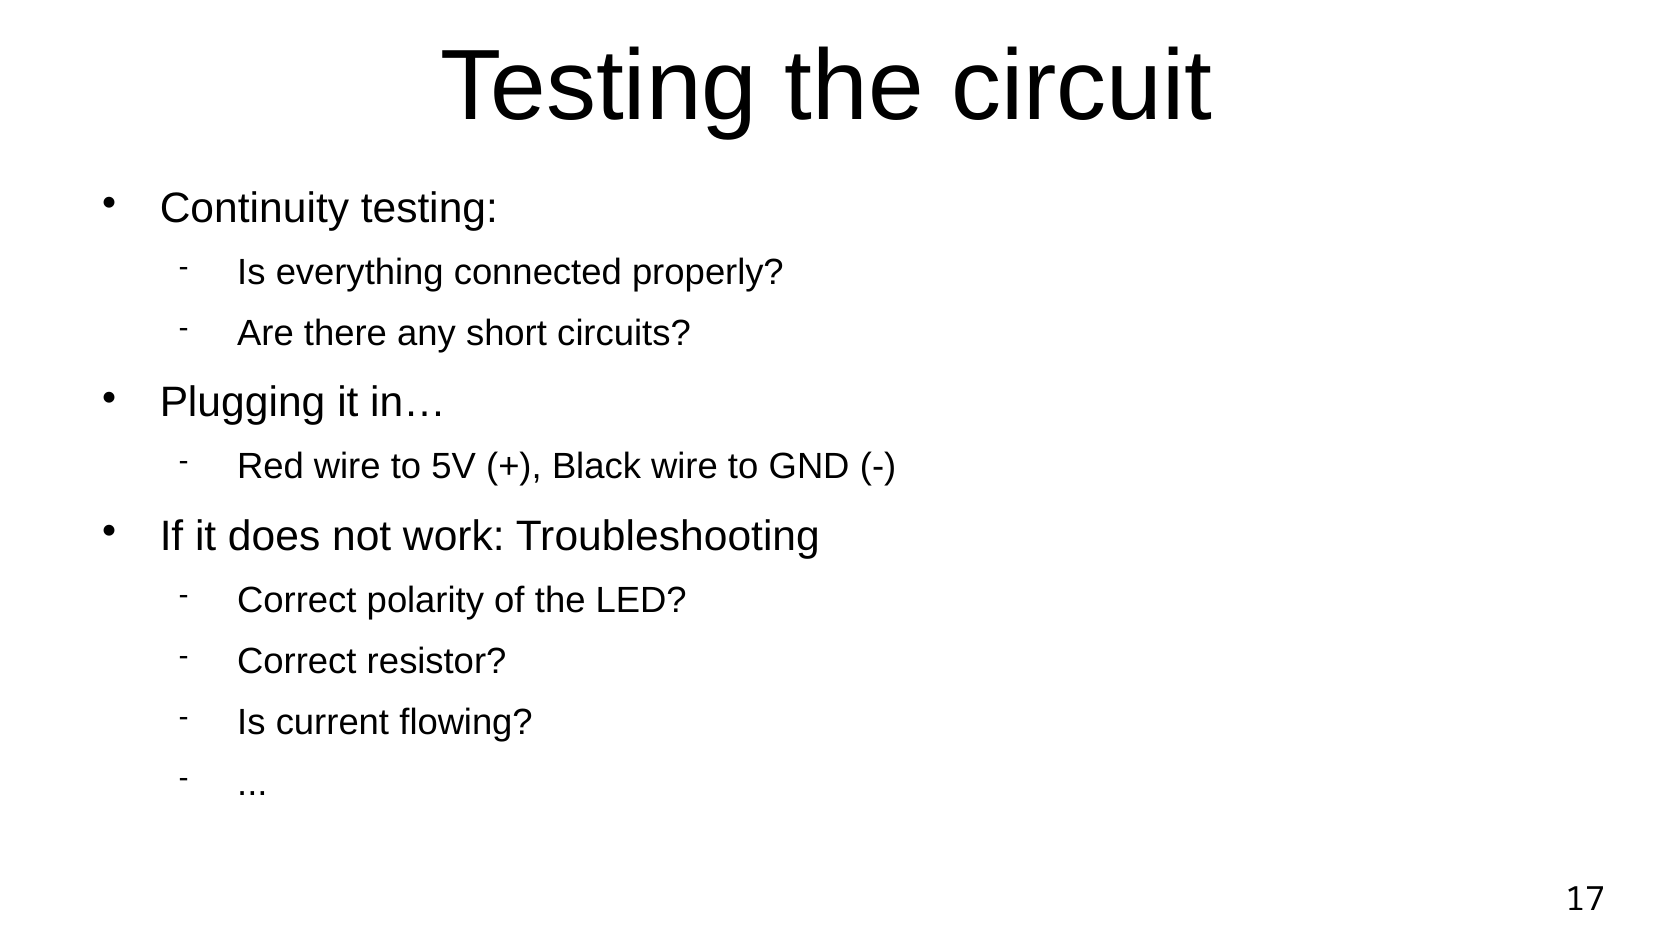

Testing the circuit
Continuity testing:
Is everything connected properly?
Are there any short circuits?
Plugging it in…
Red wire to 5V (+), Black wire to GND (-)
If it does not work: Troubleshooting
Correct polarity of the LED?
Correct resistor?
Is current flowing?
...